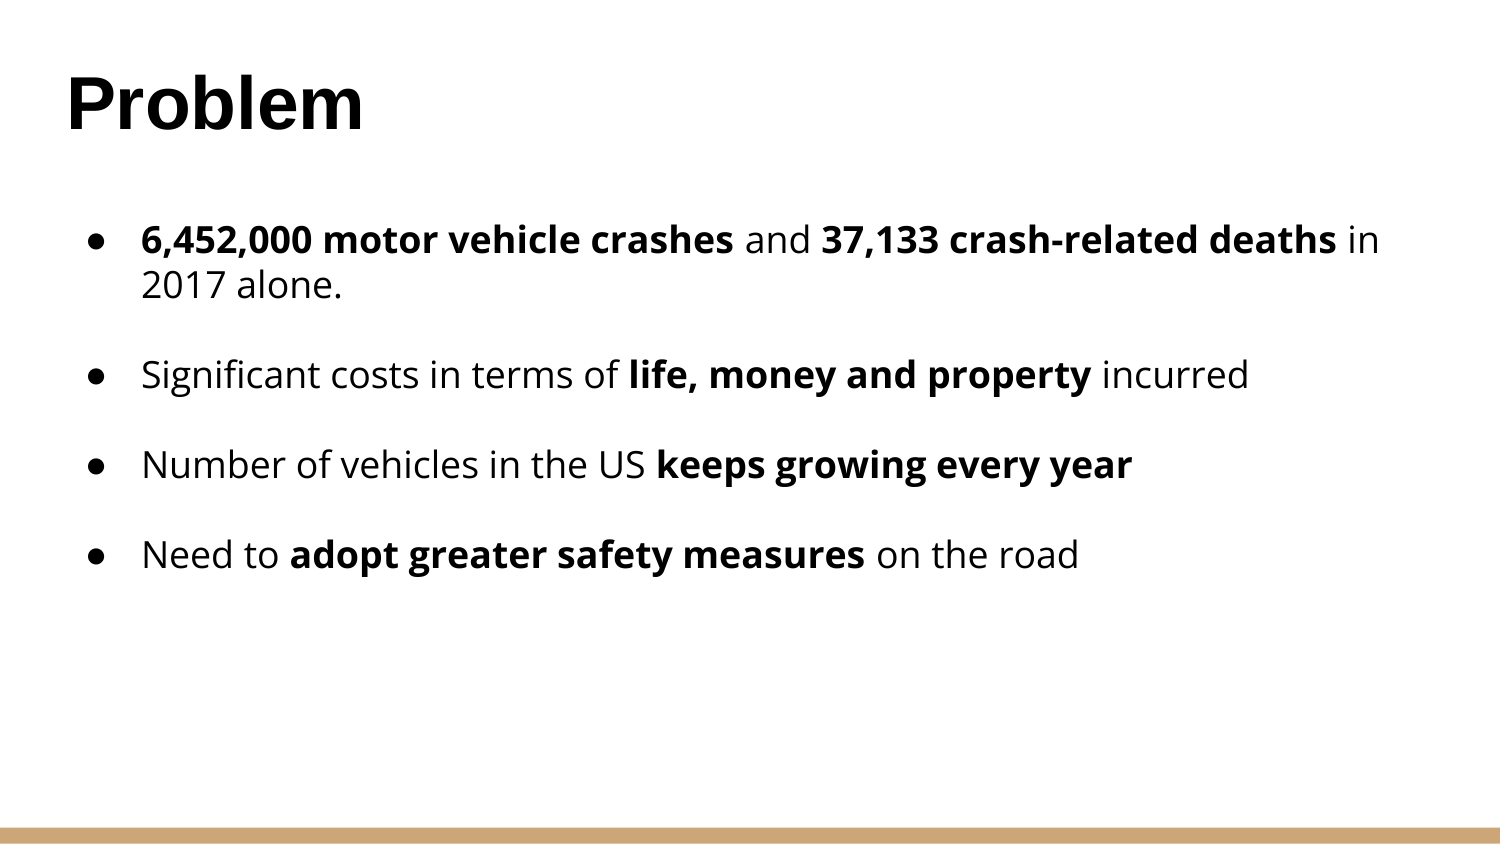

# Problem
6,452,000 motor vehicle crashes and 37,133 crash-related deaths in 2017 alone.

Significant costs in terms of life, money and property incurred

Number of vehicles in the US keeps growing every year

Need to adopt greater safety measures on the road